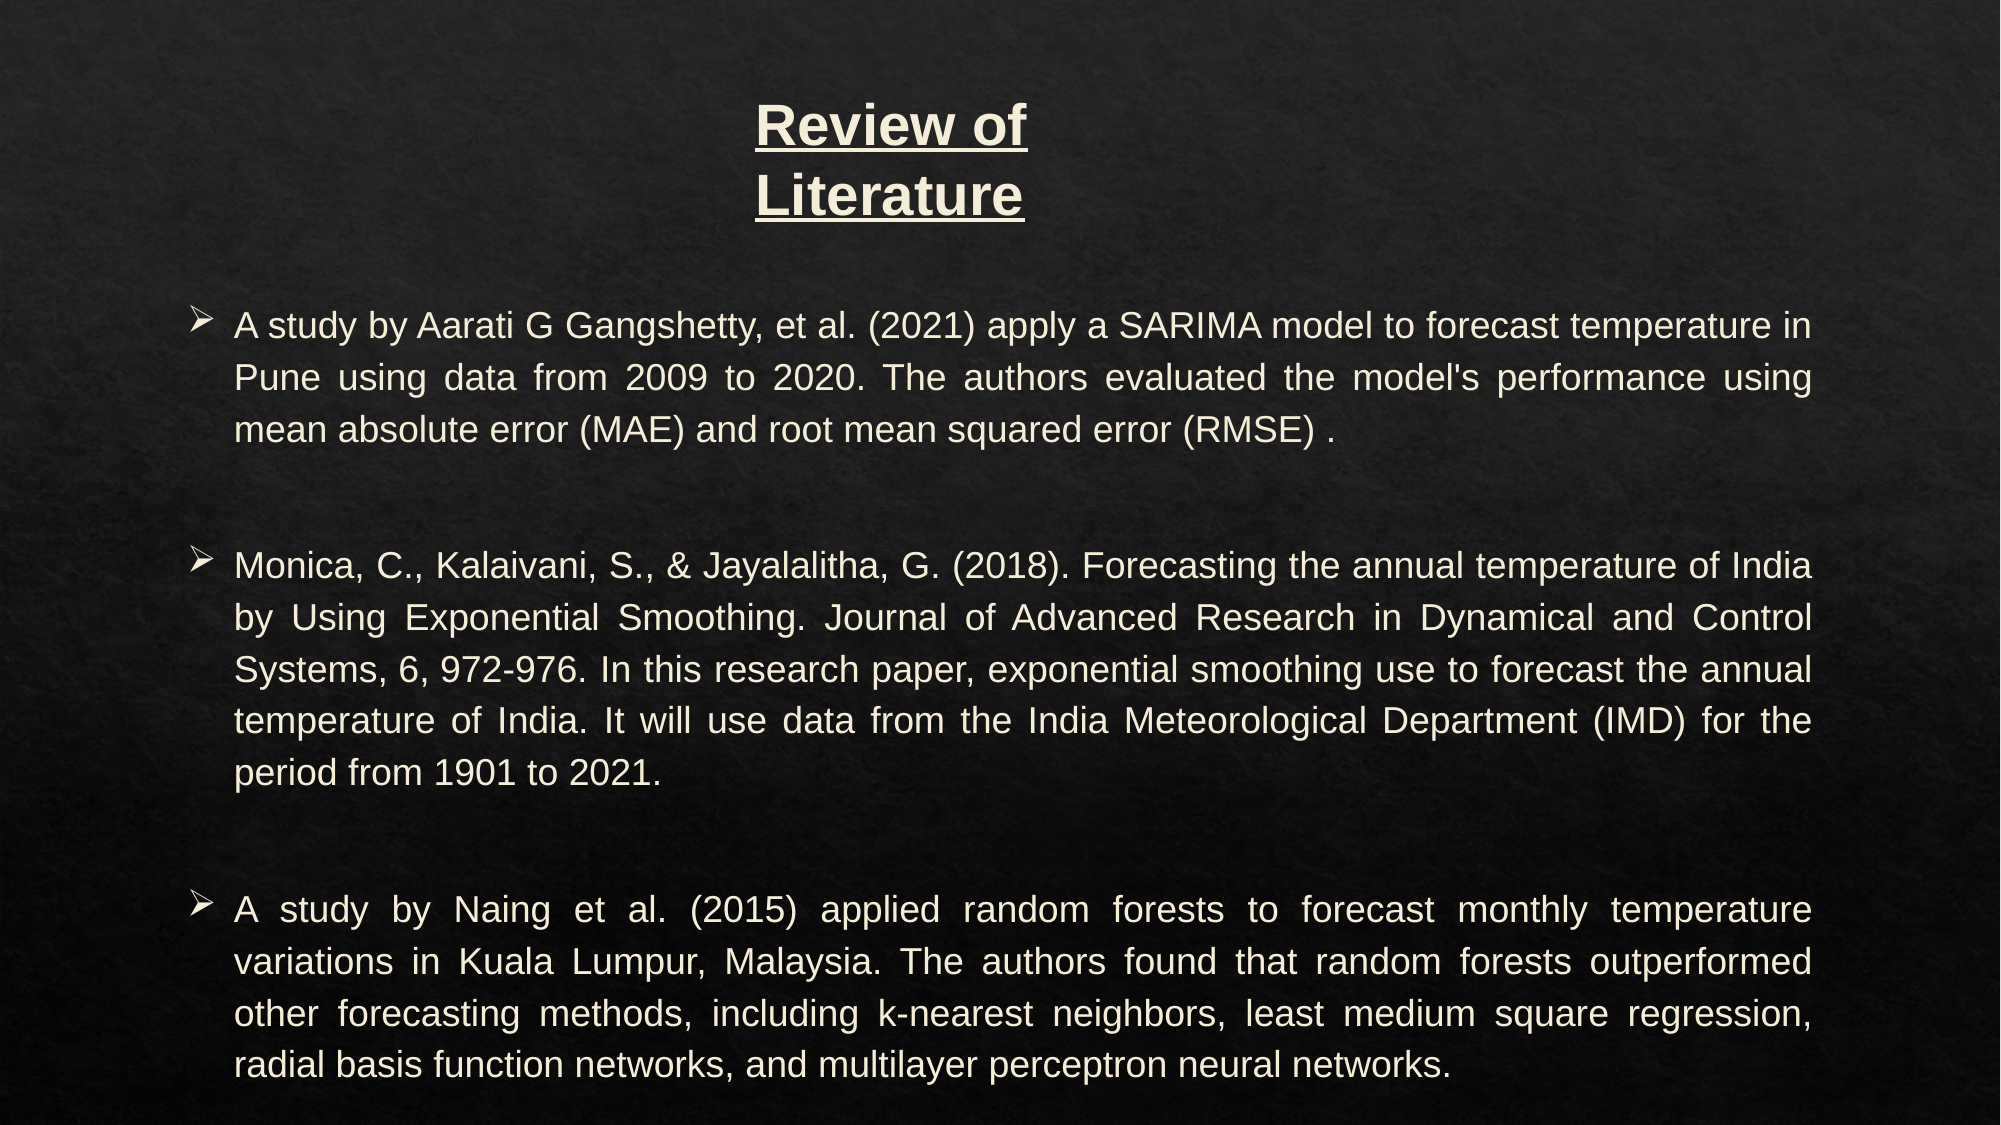

Review of Literature
A study by Aarati G Gangshetty, et al. (2021) apply a SARIMA model to forecast temperature in Pune using data from 2009 to 2020. The authors evaluated the model's performance using mean absolute error (MAE) and root mean squared error (RMSE) .

Monica, C., Kalaivani, S., & Jayalalitha, G. (2018). Forecasting the annual temperature of India by Using Exponential Smoothing. Journal of Advanced Research in Dynamical and Control Systems, 6, 972-976. In this research paper, exponential smoothing use to forecast the annual temperature of India. It will use data from the India Meteorological Department (IMD) for the period from 1901 to 2021.

A study by Naing et al. (2015) applied random forests to forecast monthly temperature variations in Kuala Lumpur, Malaysia. The authors found that random forests outperformed other forecasting methods, including k-nearest neighbors, least medium square regression, radial basis function networks, and multilayer perceptron neural networks.